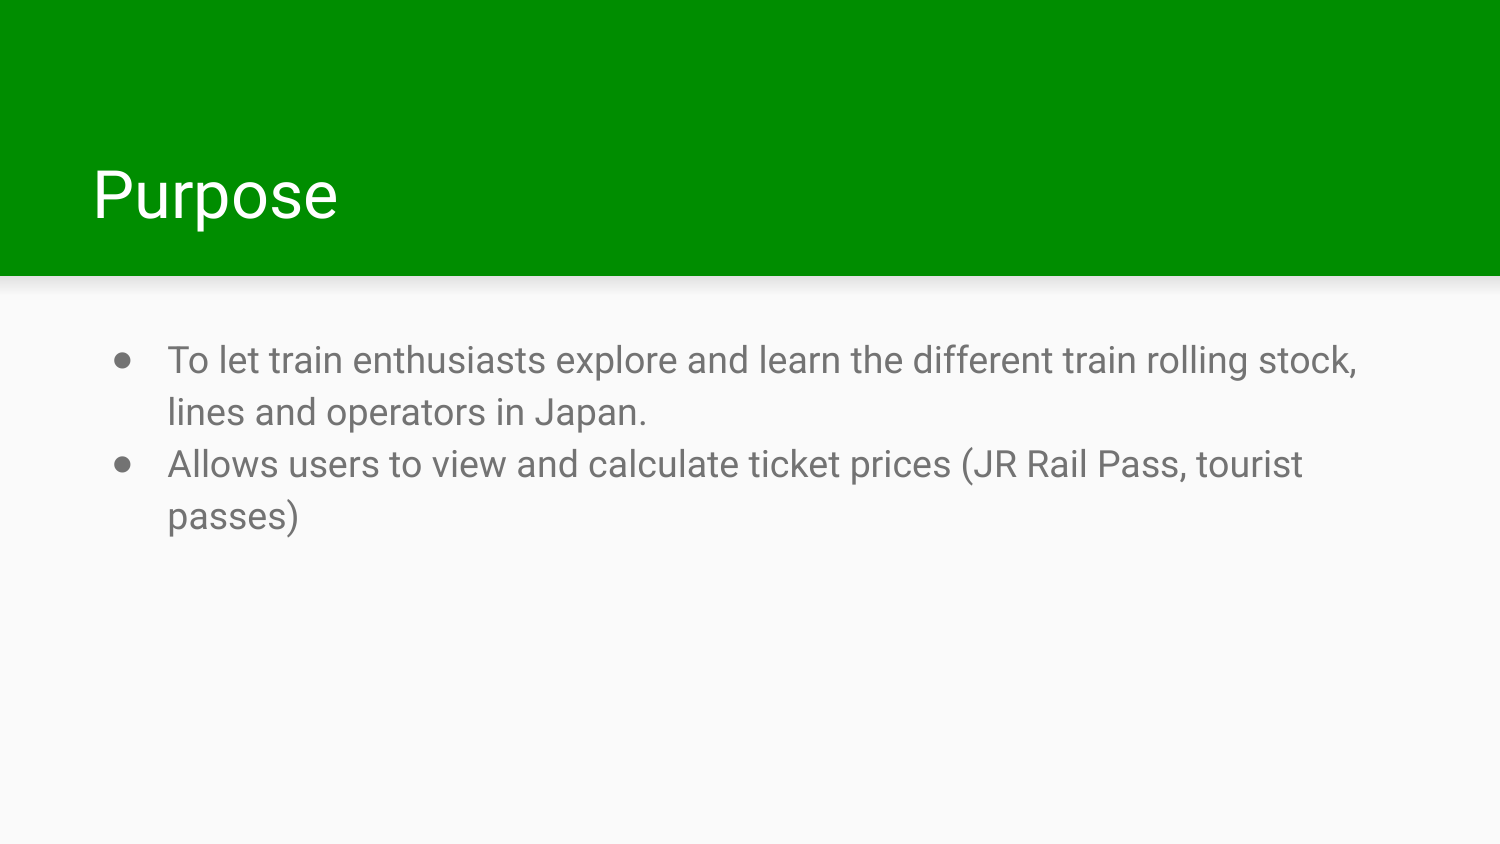

# Purpose
To let train enthusiasts explore and learn the different train rolling stock, lines and operators in Japan.
Allows users to view and calculate ticket prices (JR Rail Pass, tourist passes)